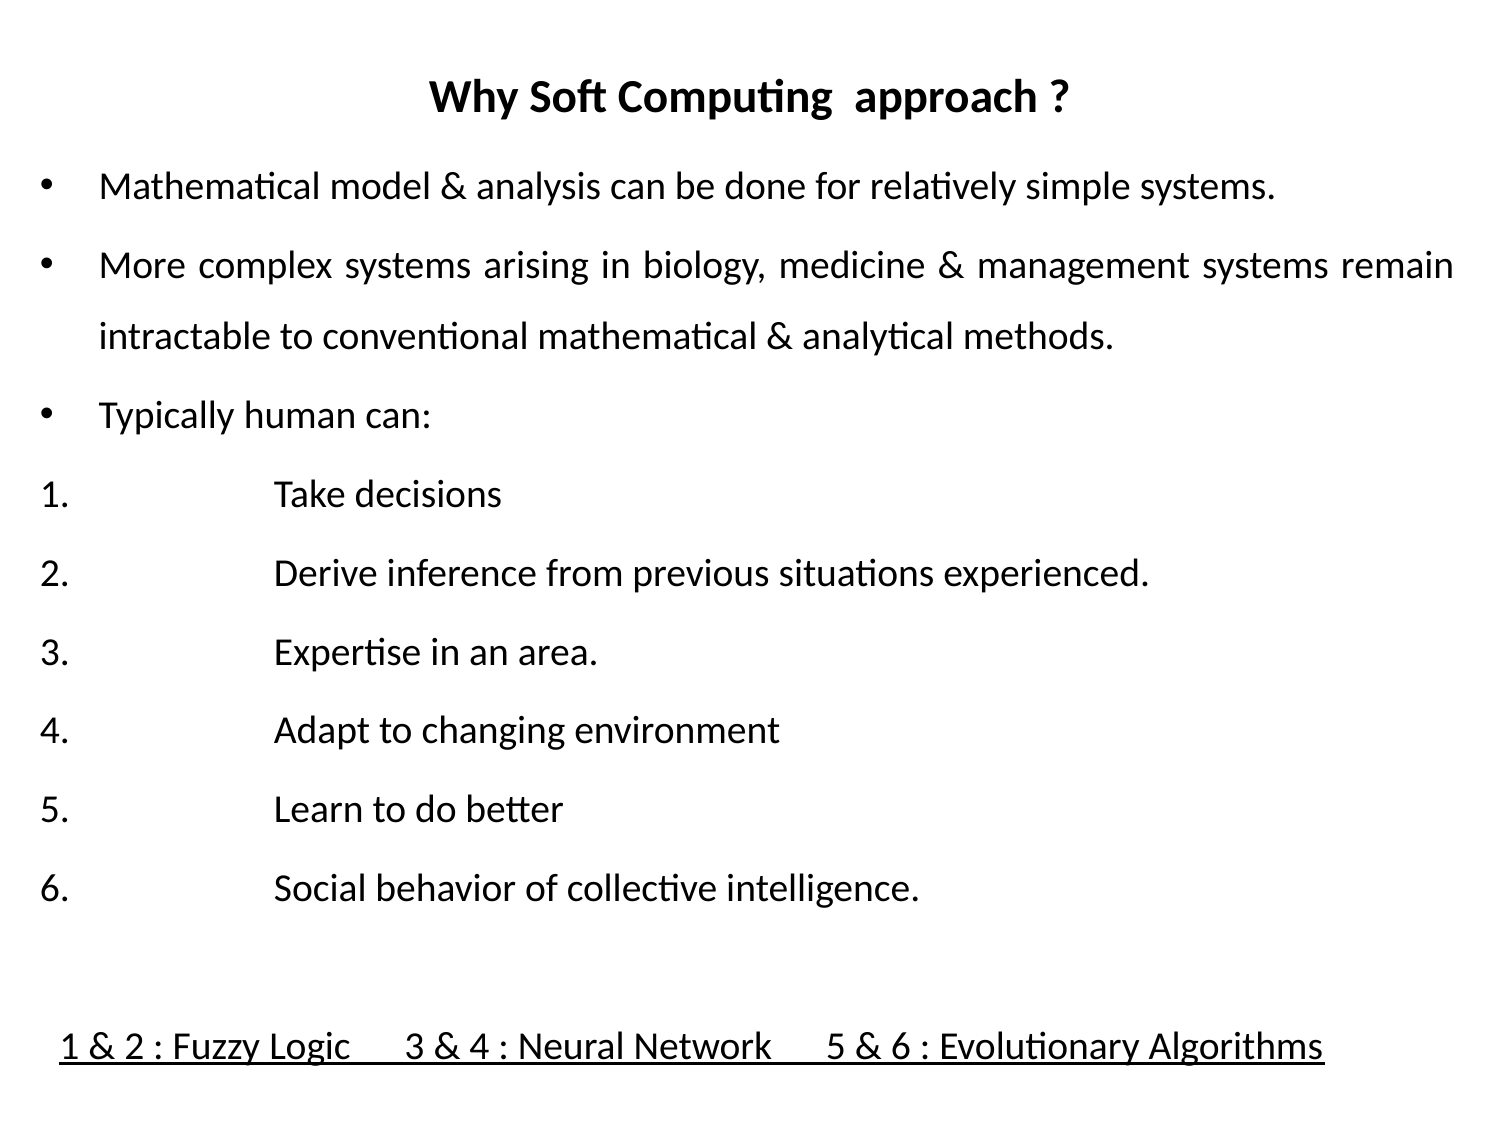

# Why Soft Computing  approach ?
Mathematical model & analysis can be done for relatively simple systems.
More complex systems arising in biology, medicine & management systems remain intractable to conventional mathematical & analytical methods.
Typically human can:
Take decisions
Derive inference from previous situations experienced.
Expertise in an area.
Adapt to changing environment
Learn to do better
Social behavior of collective intelligence.

1 & 2 : Fuzzy Logic      3 & 4 : Neural Network      5 & 6 : Evolutionary Algorithms